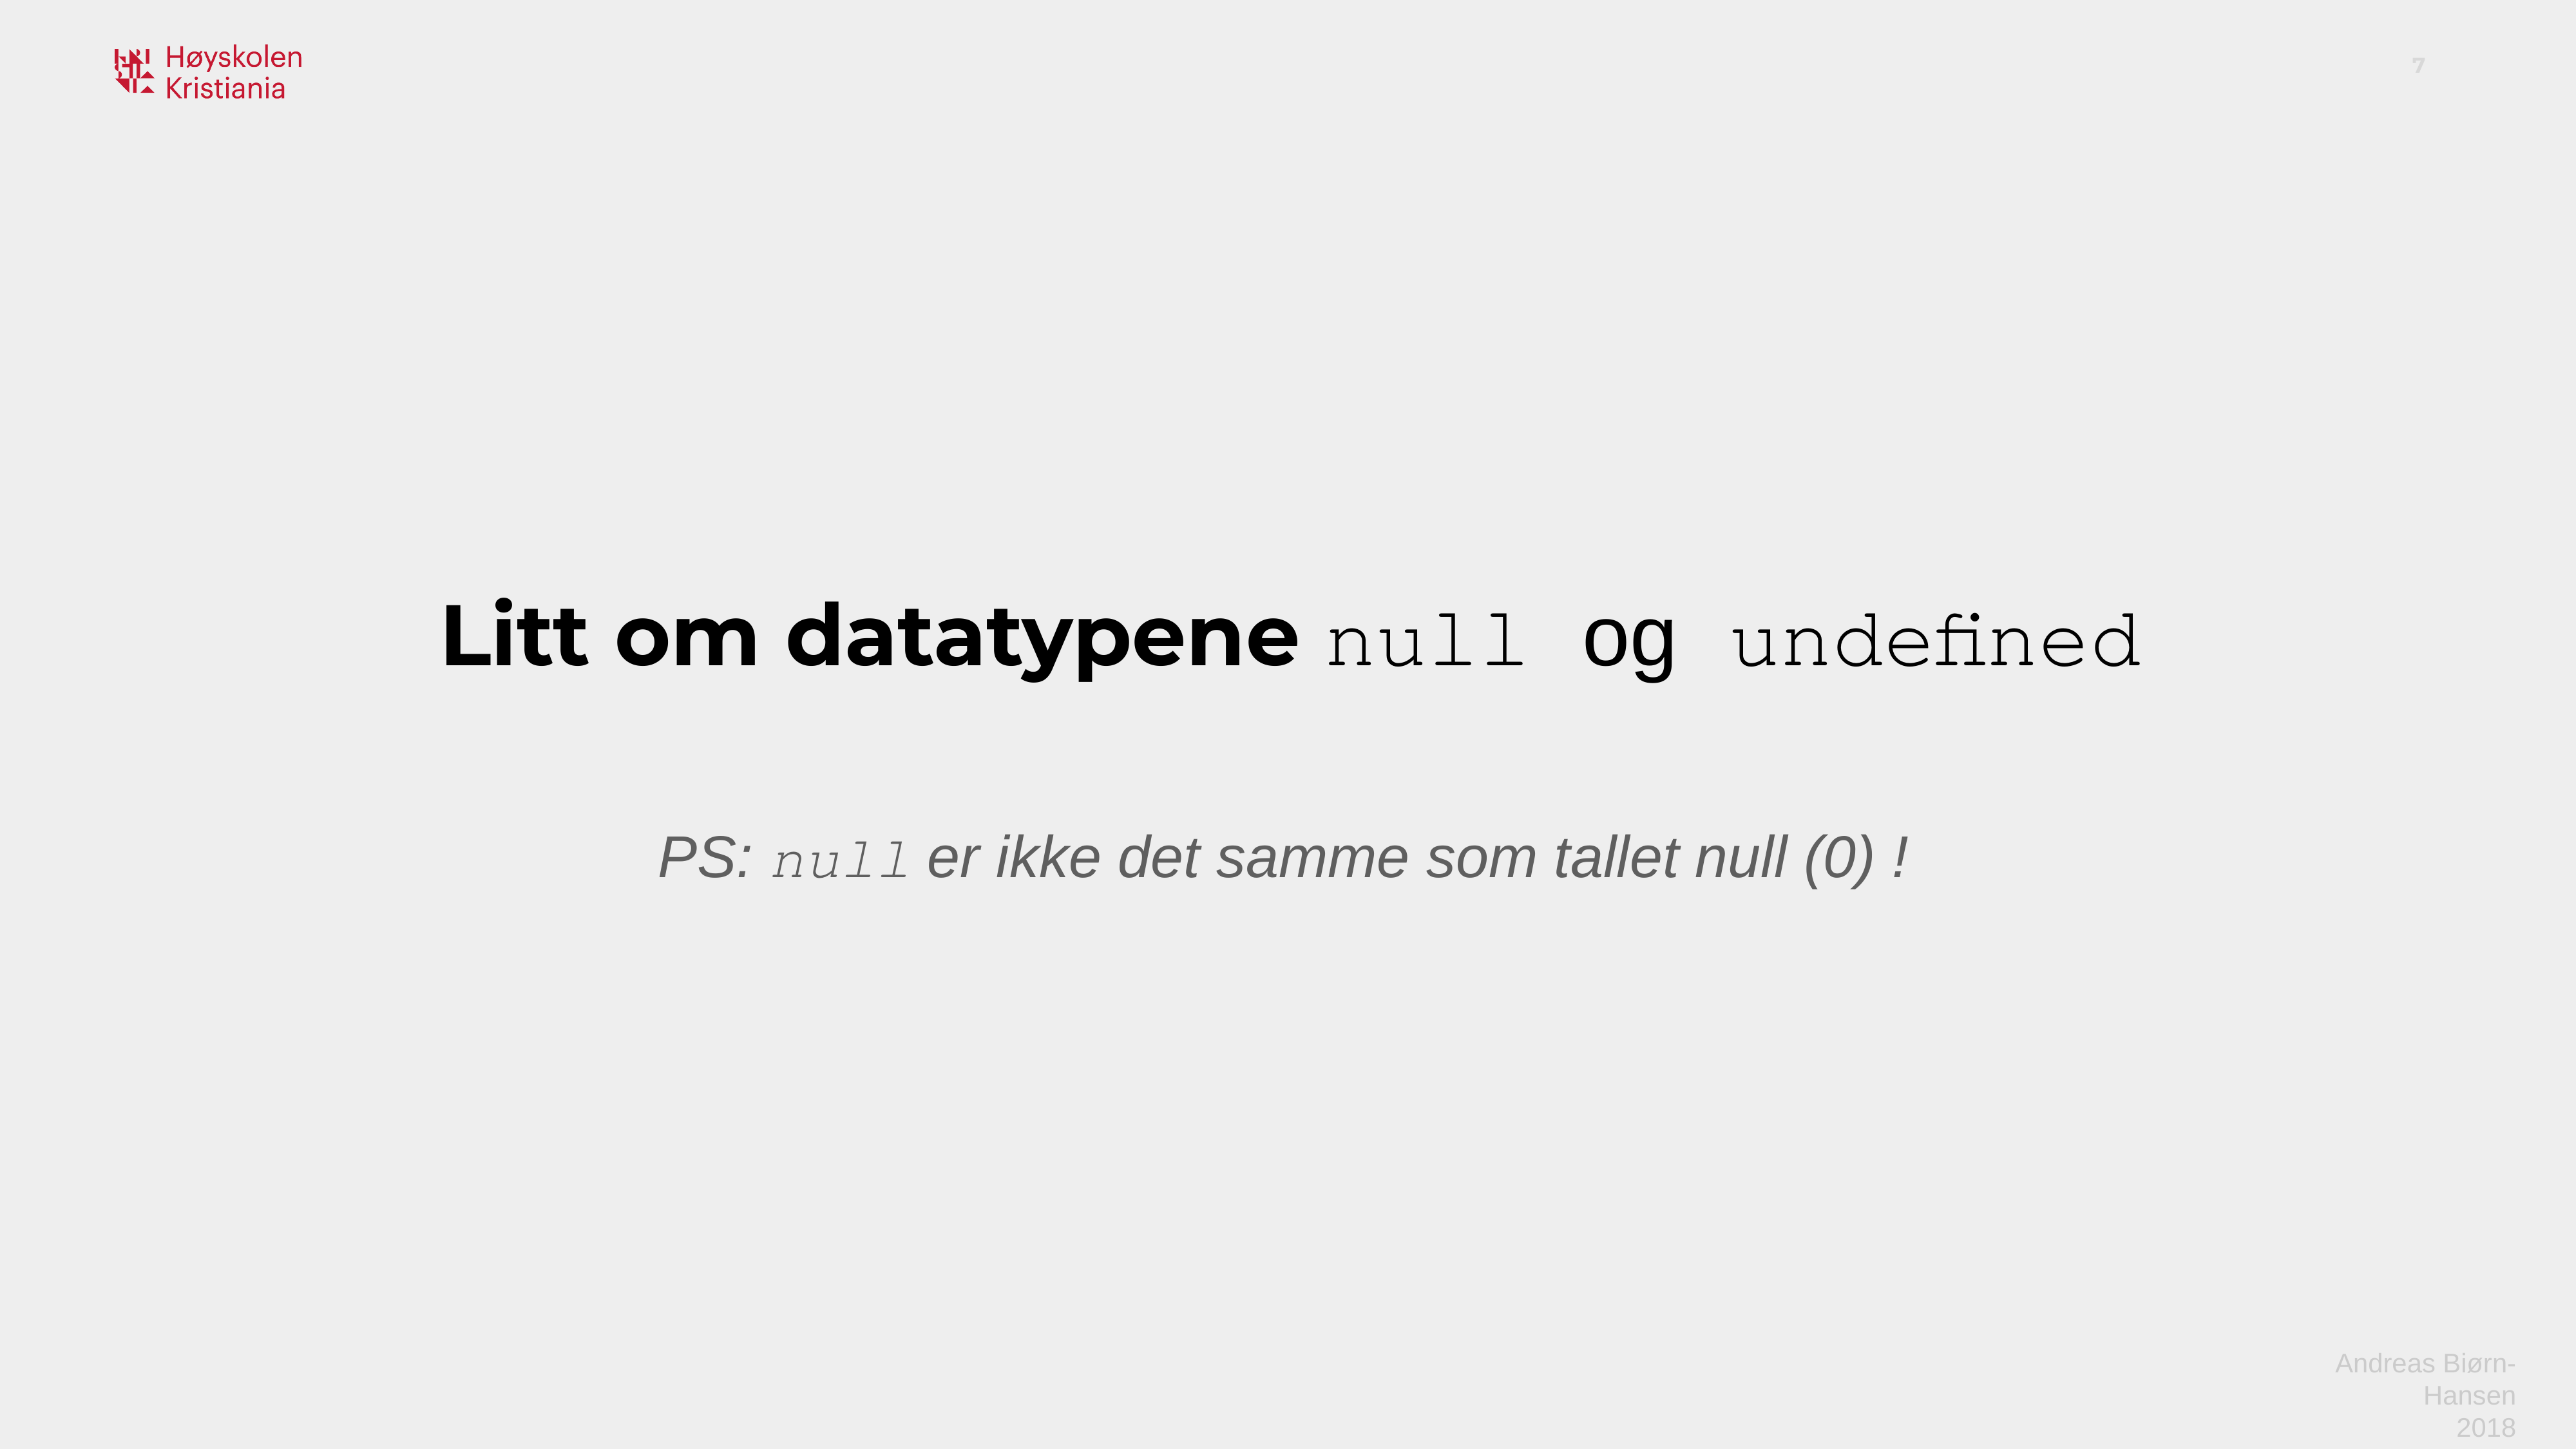

Litt om datatypene null og undefined
PS: null er ikke det samme som tallet null (0) !